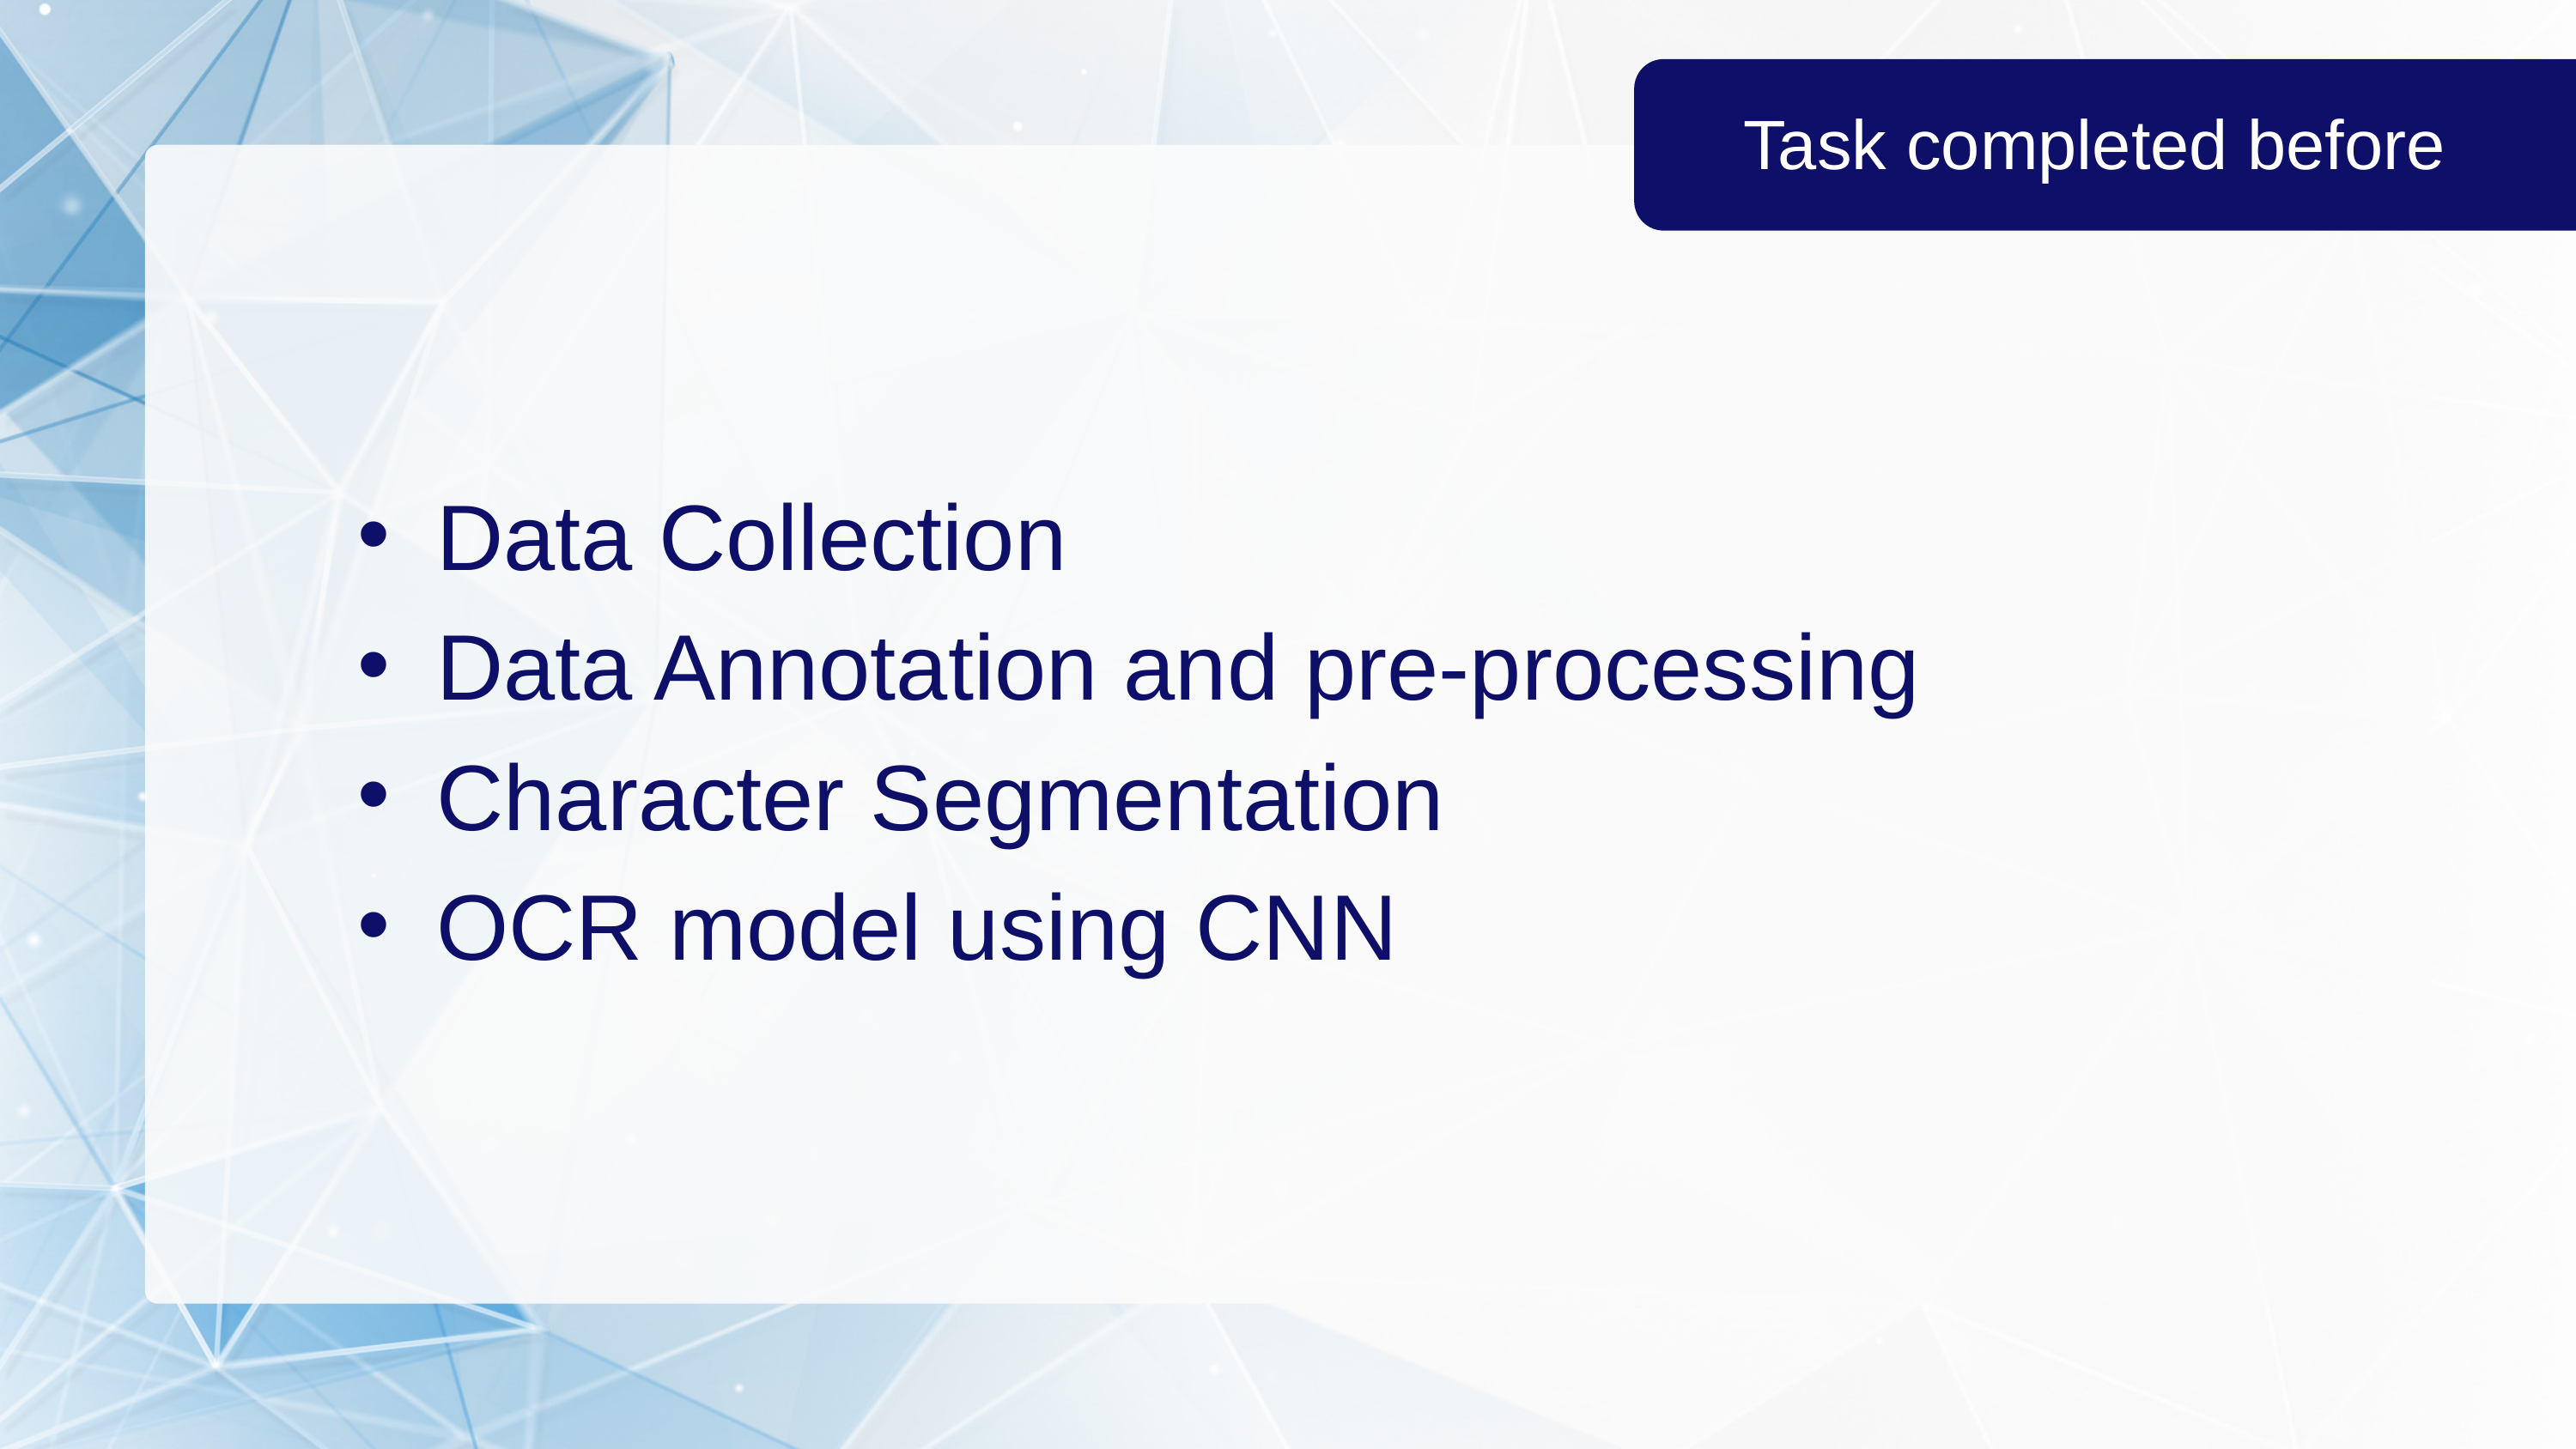

Task completed before

Data Collection
Data Annotation and pre-processing
Character Segmentation
OCR model using CNN